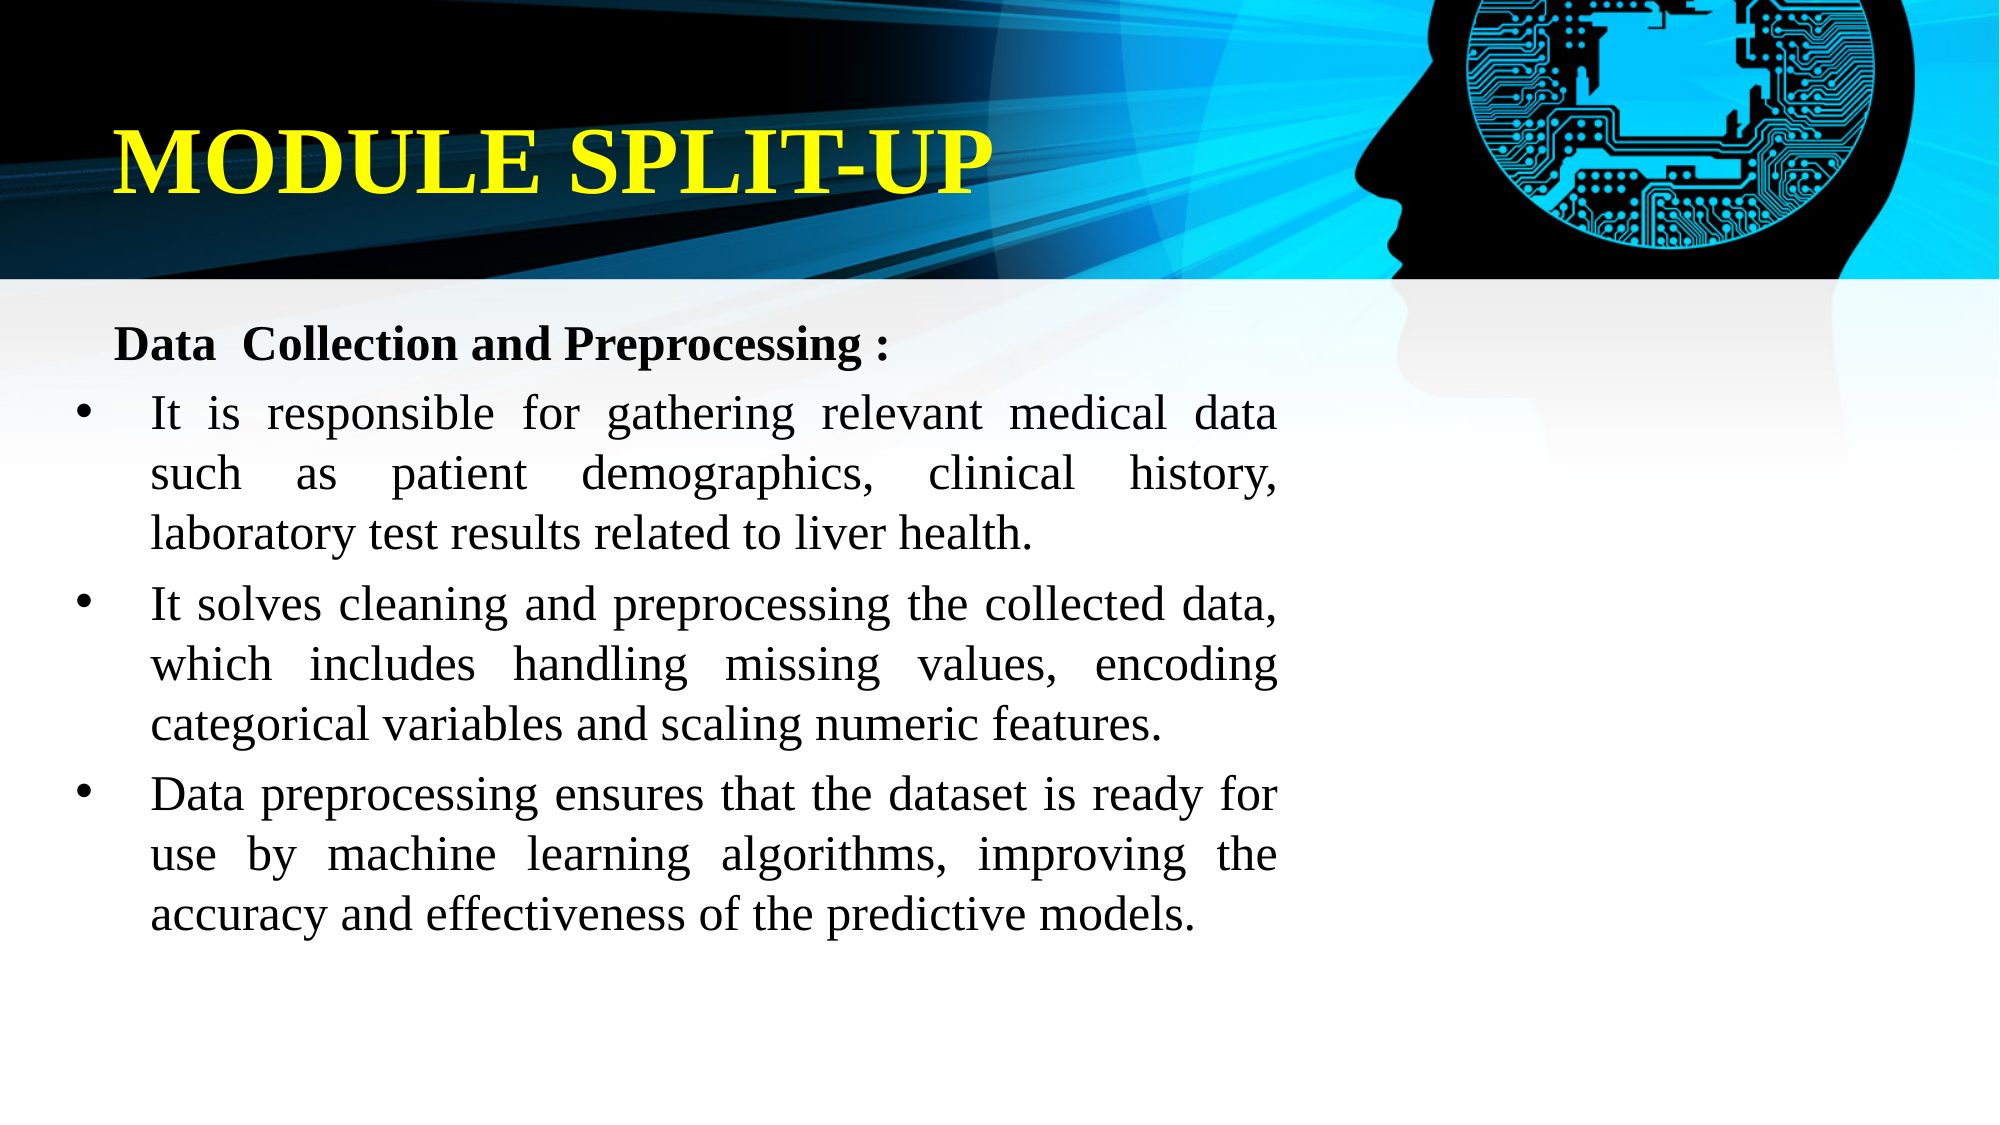

MODULE SPLIT-UP
Data  Collection and Preprocessing :
It is responsible for gathering relevant medical data such as patient demographics, clinical history, laboratory test results related to liver health.
It solves cleaning and preprocessing the collected data, which includes handling missing values, encoding categorical variables and scaling numeric features.
Data preprocessing ensures that the dataset is ready for use by machine learning algorithms, improving the accuracy and effectiveness of the predictive models.